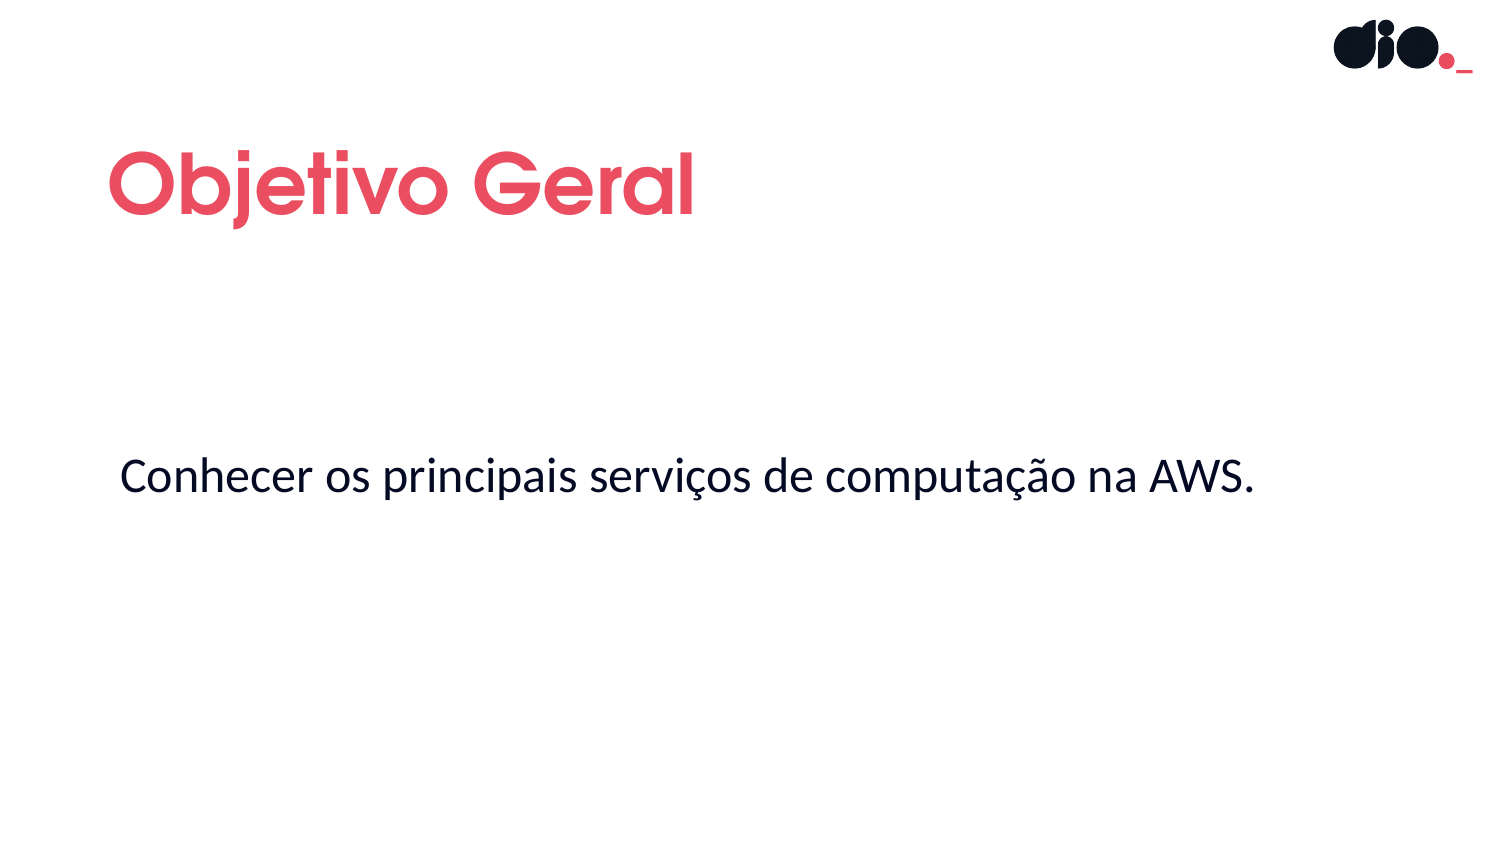

Objetivo Geral
Conhecer os principais serviços de computação na AWS.